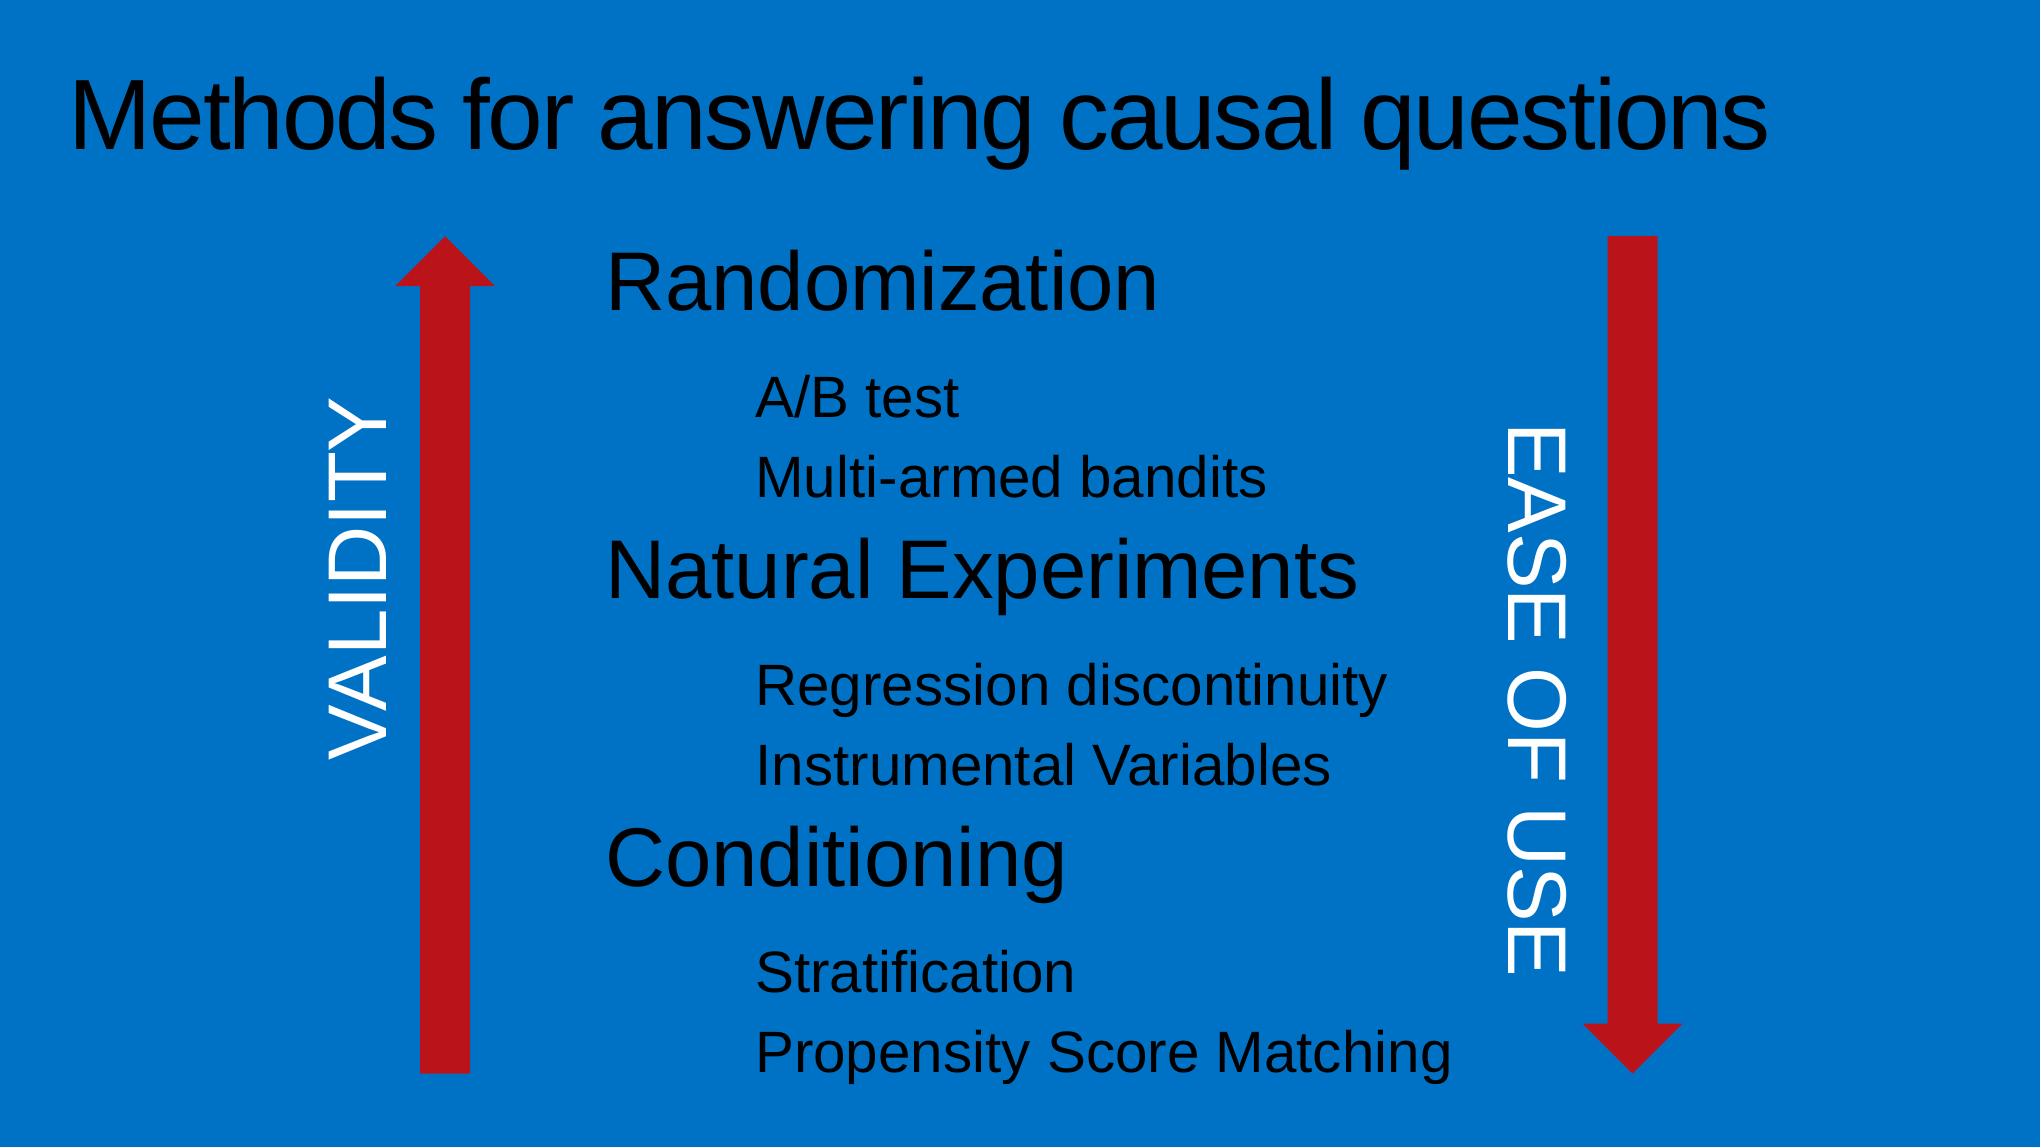

# Methods for answering causal questions
Randomization
	A/B test
	Multi-armed bandits
Natural Experiments
	Regression discontinuity
	Instrumental Variables
Conditioning
	Stratification
	Propensity Score Matching

VALIDITY
EASE OF USE